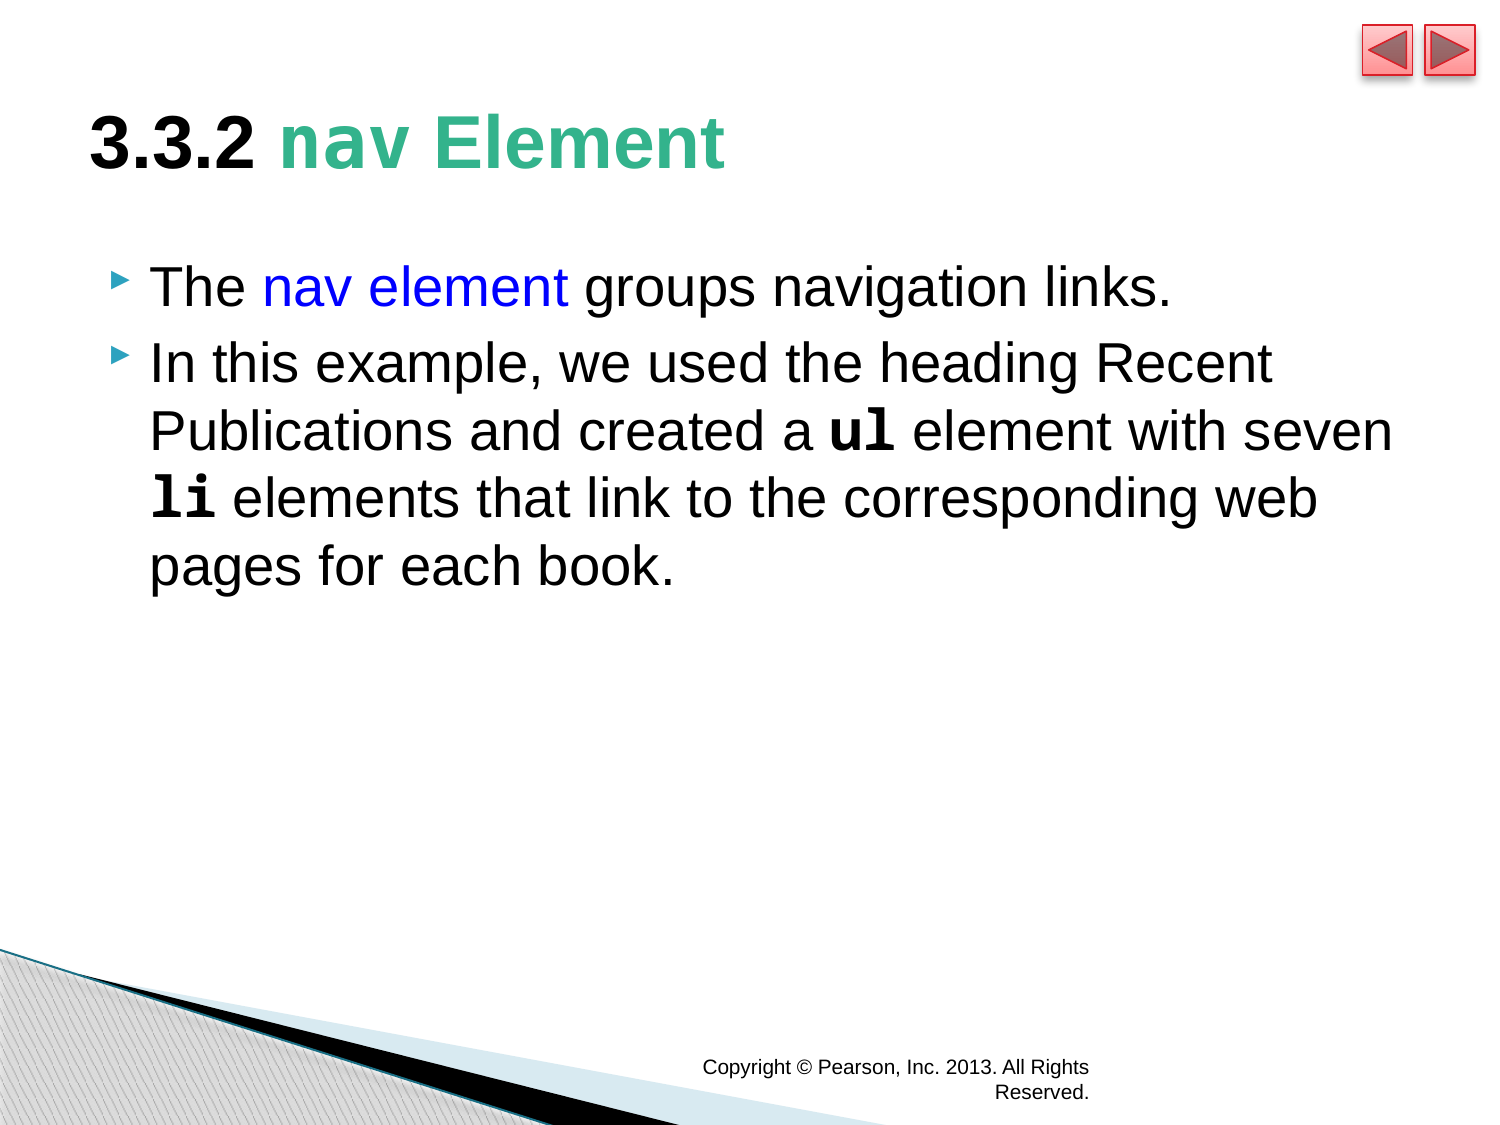

# 3.3.2 nav Element
The nav element groups navigation links.
In this example, we used the heading Recent Publications and created a ul element with seven li elements that link to the corresponding web pages for each book.
Copyright © Pearson, Inc. 2013. All Rights Reserved.